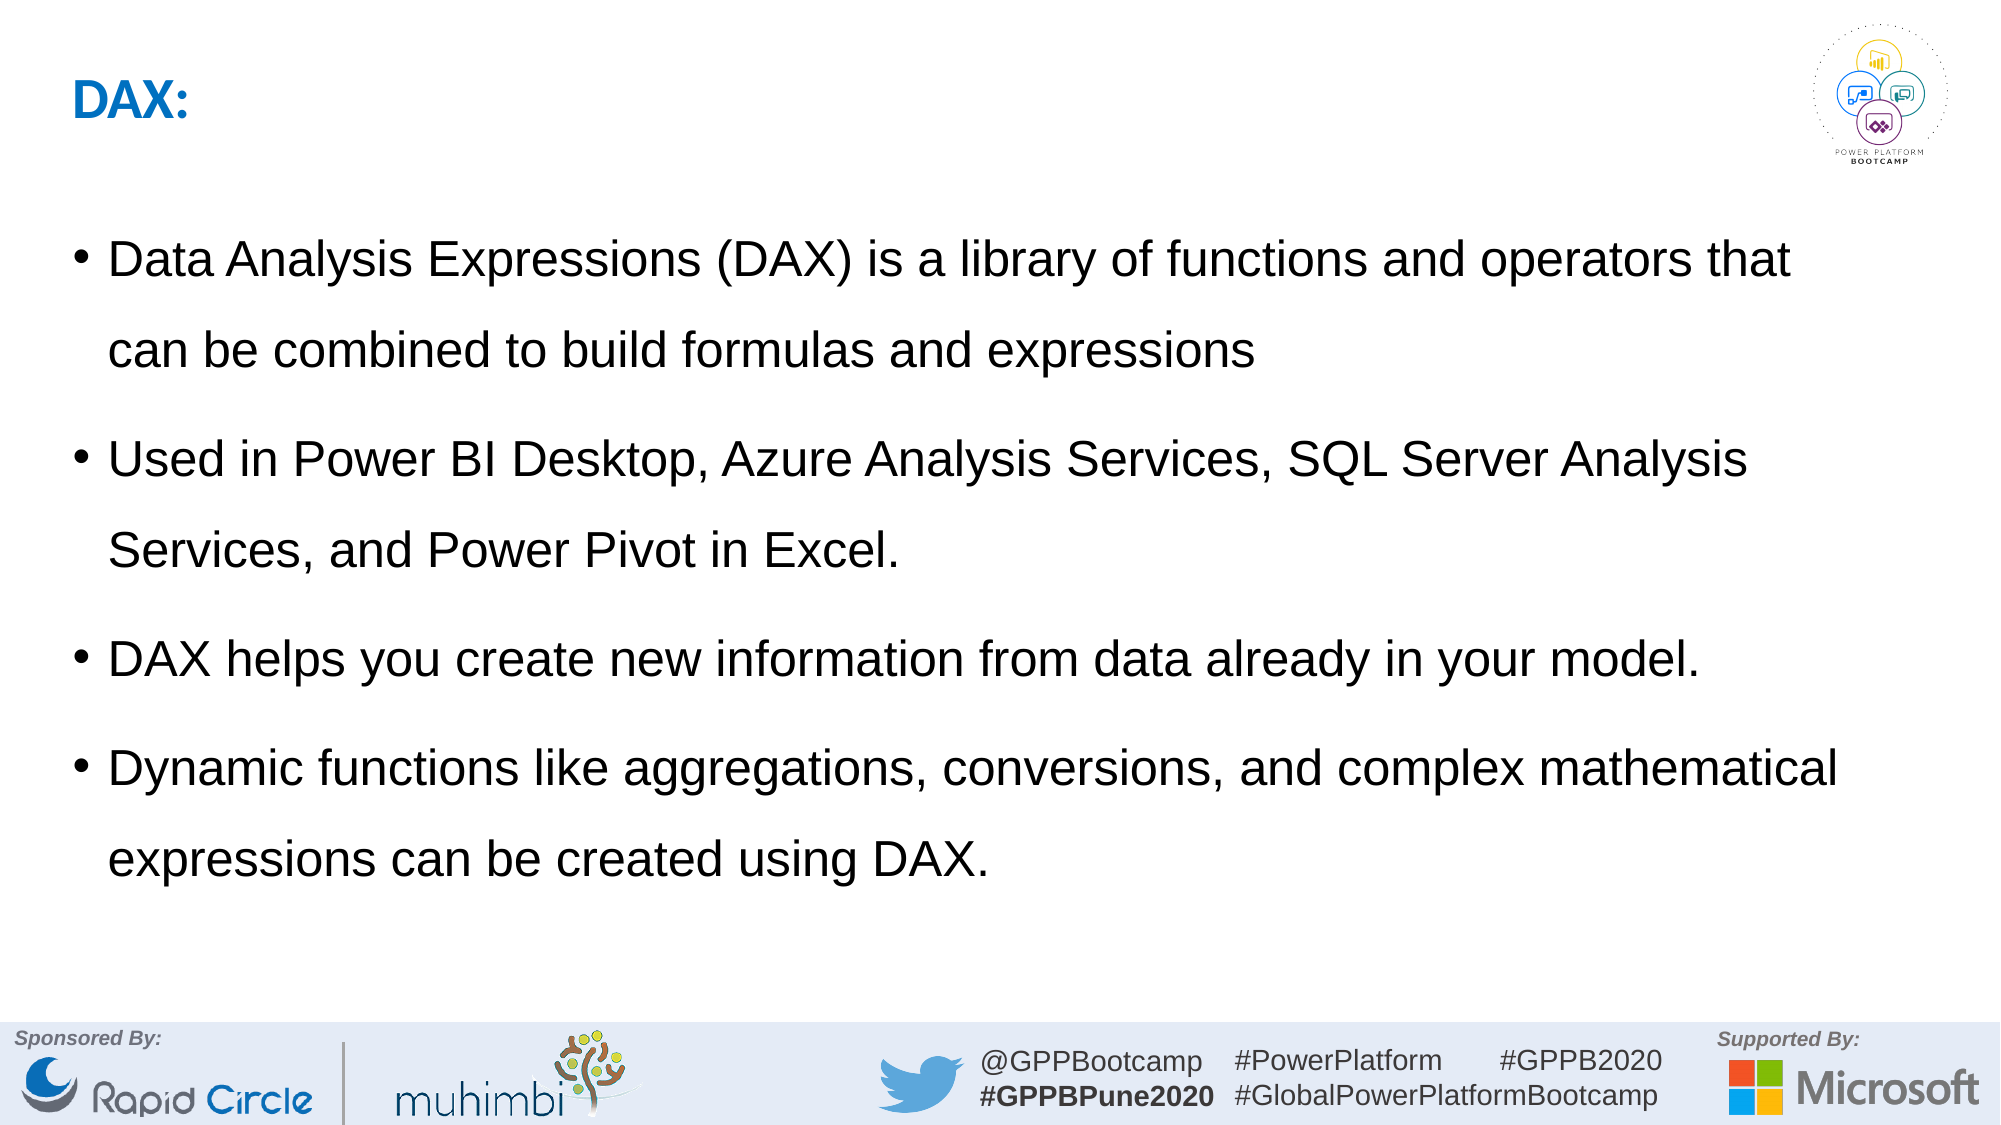

DAX:
Data Analysis Expressions (DAX) is a library of functions and operators that can be combined to build formulas and expressions
Used in Power BI Desktop, Azure Analysis Services, SQL Server Analysis Services, and Power Pivot in Excel.
DAX helps you create new information from data already in your model.
Dynamic functions like aggregations, conversions, and complex mathematical expressions can be created using DAX.